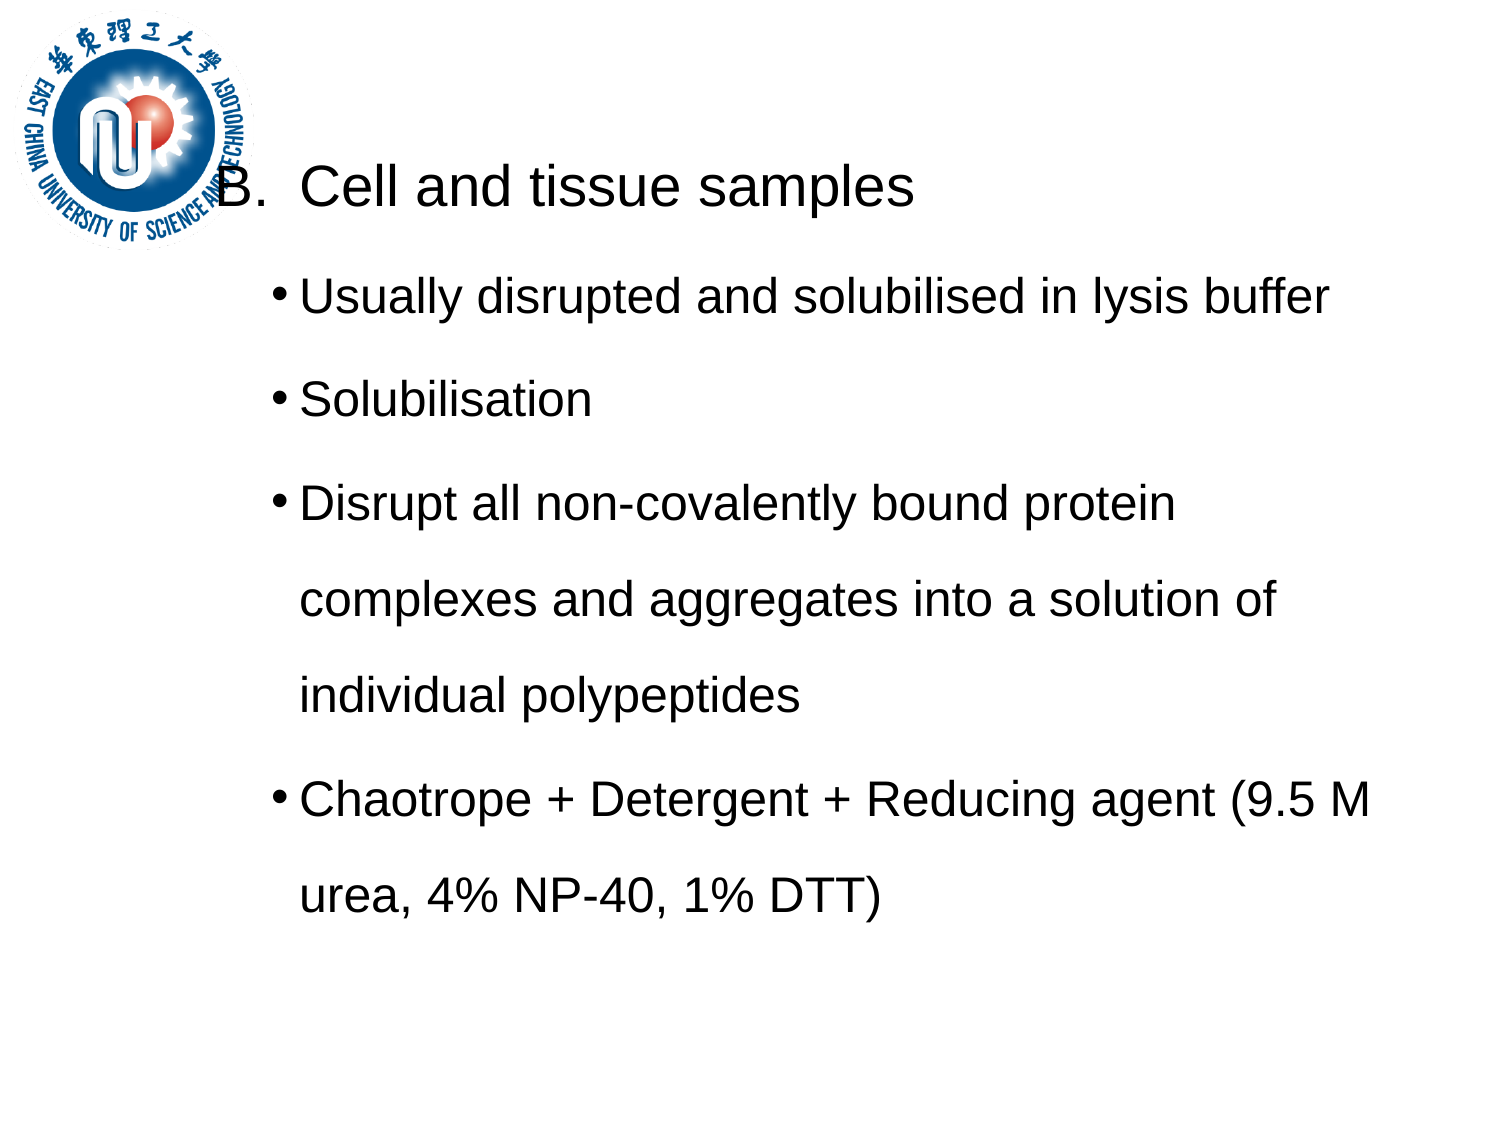

Cell and tissue samples
Usually disrupted and solubilised in lysis buffer
Solubilisation
Disrupt all non-covalently bound protein complexes and aggregates into a solution of individual polypeptides
Chaotrope + Detergent + Reducing agent (9.5 M urea, 4% NP-40, 1% DTT)